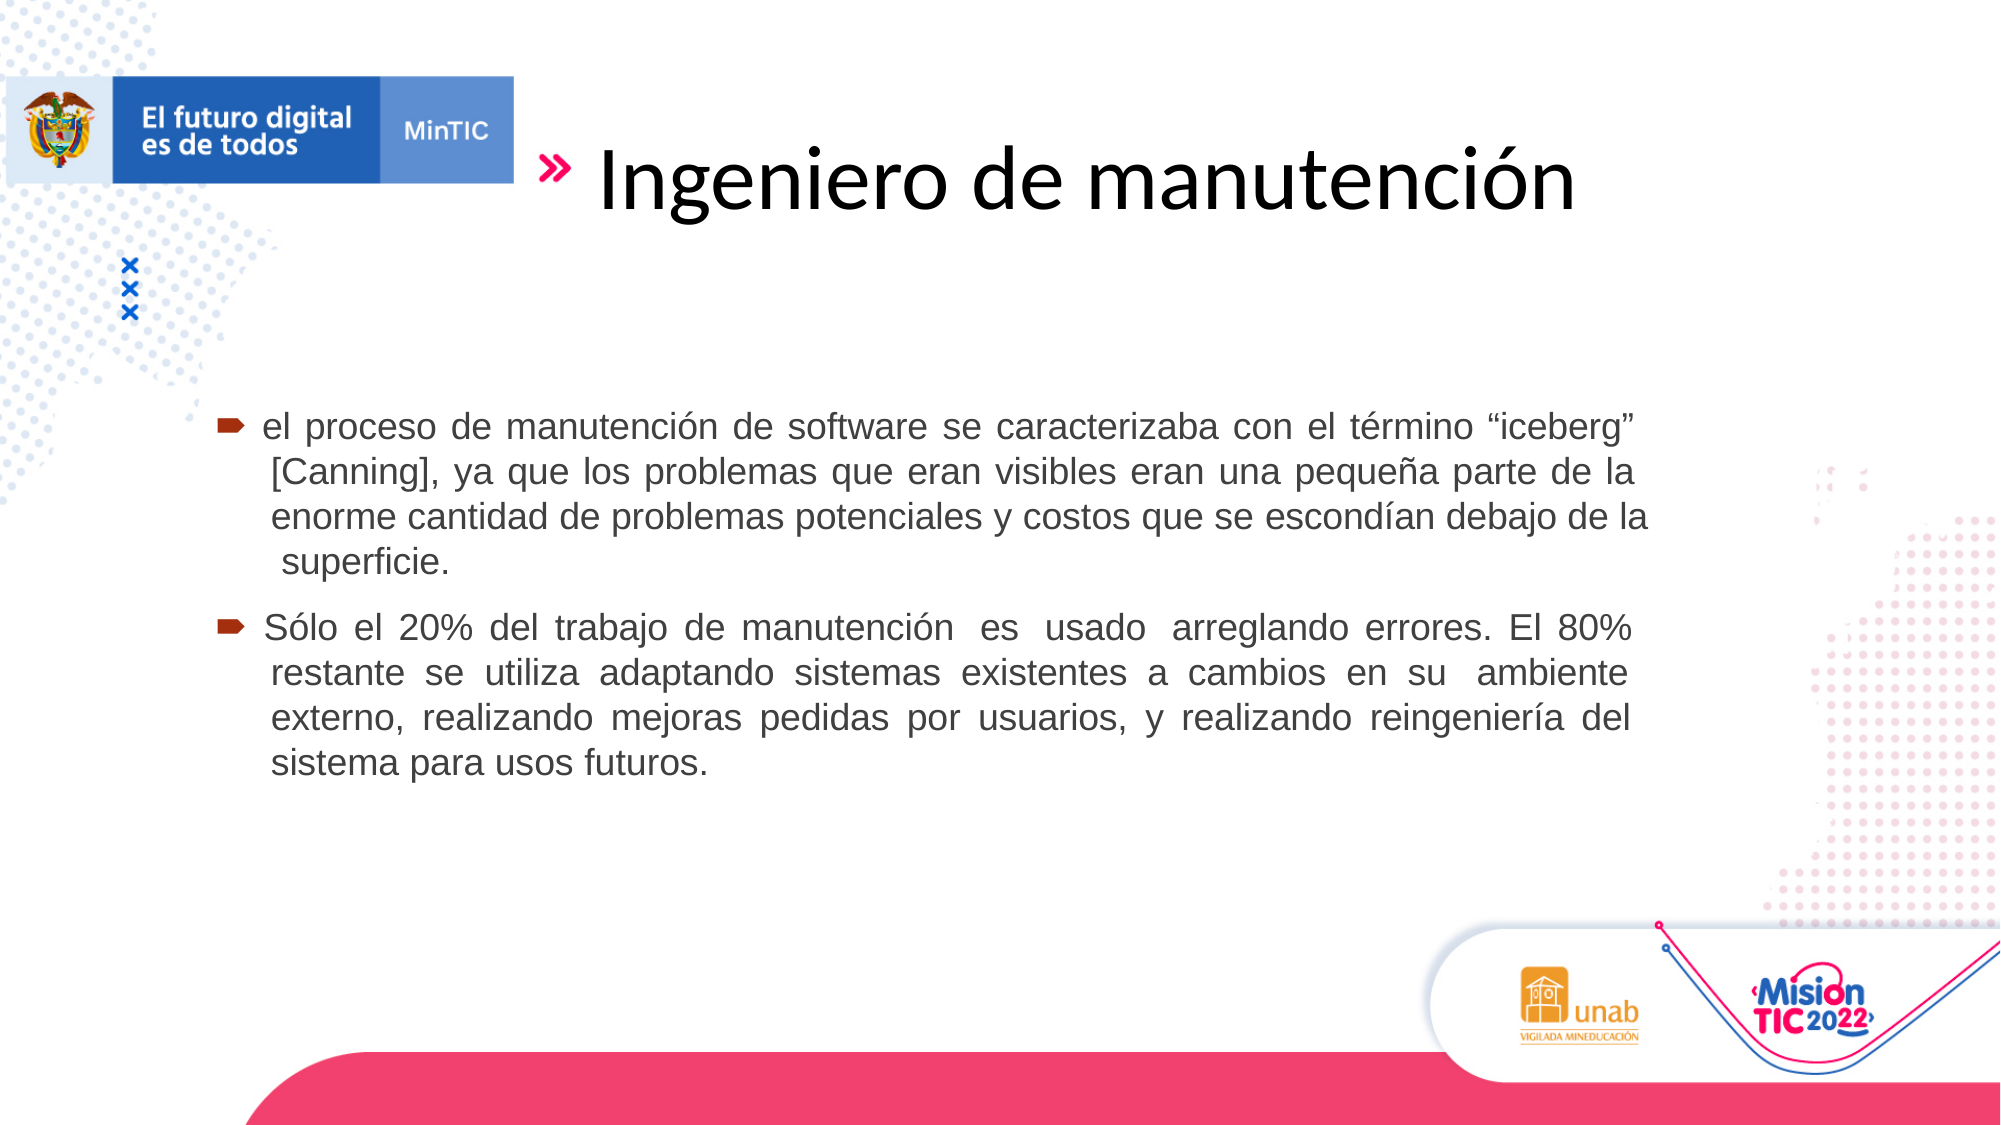

# Ingeniero de manutención
🠶 el proceso de manutención de software se caracterizaba con el término “iceberg”  [Canning], ya que los problemas que eran visibles eran una pequeña parte de la  enorme cantidad de problemas potenciales y costos que se escondían debajo de la  superficie.
🠶 Sólo el 20% del trabajo de manutención es usado arreglando errores. El 80%  restante se utiliza adaptando sistemas existentes a cambios en su ambiente  externo, realizando mejoras pedidas por usuarios, y realizando reingeniería del  sistema para usos futuros.